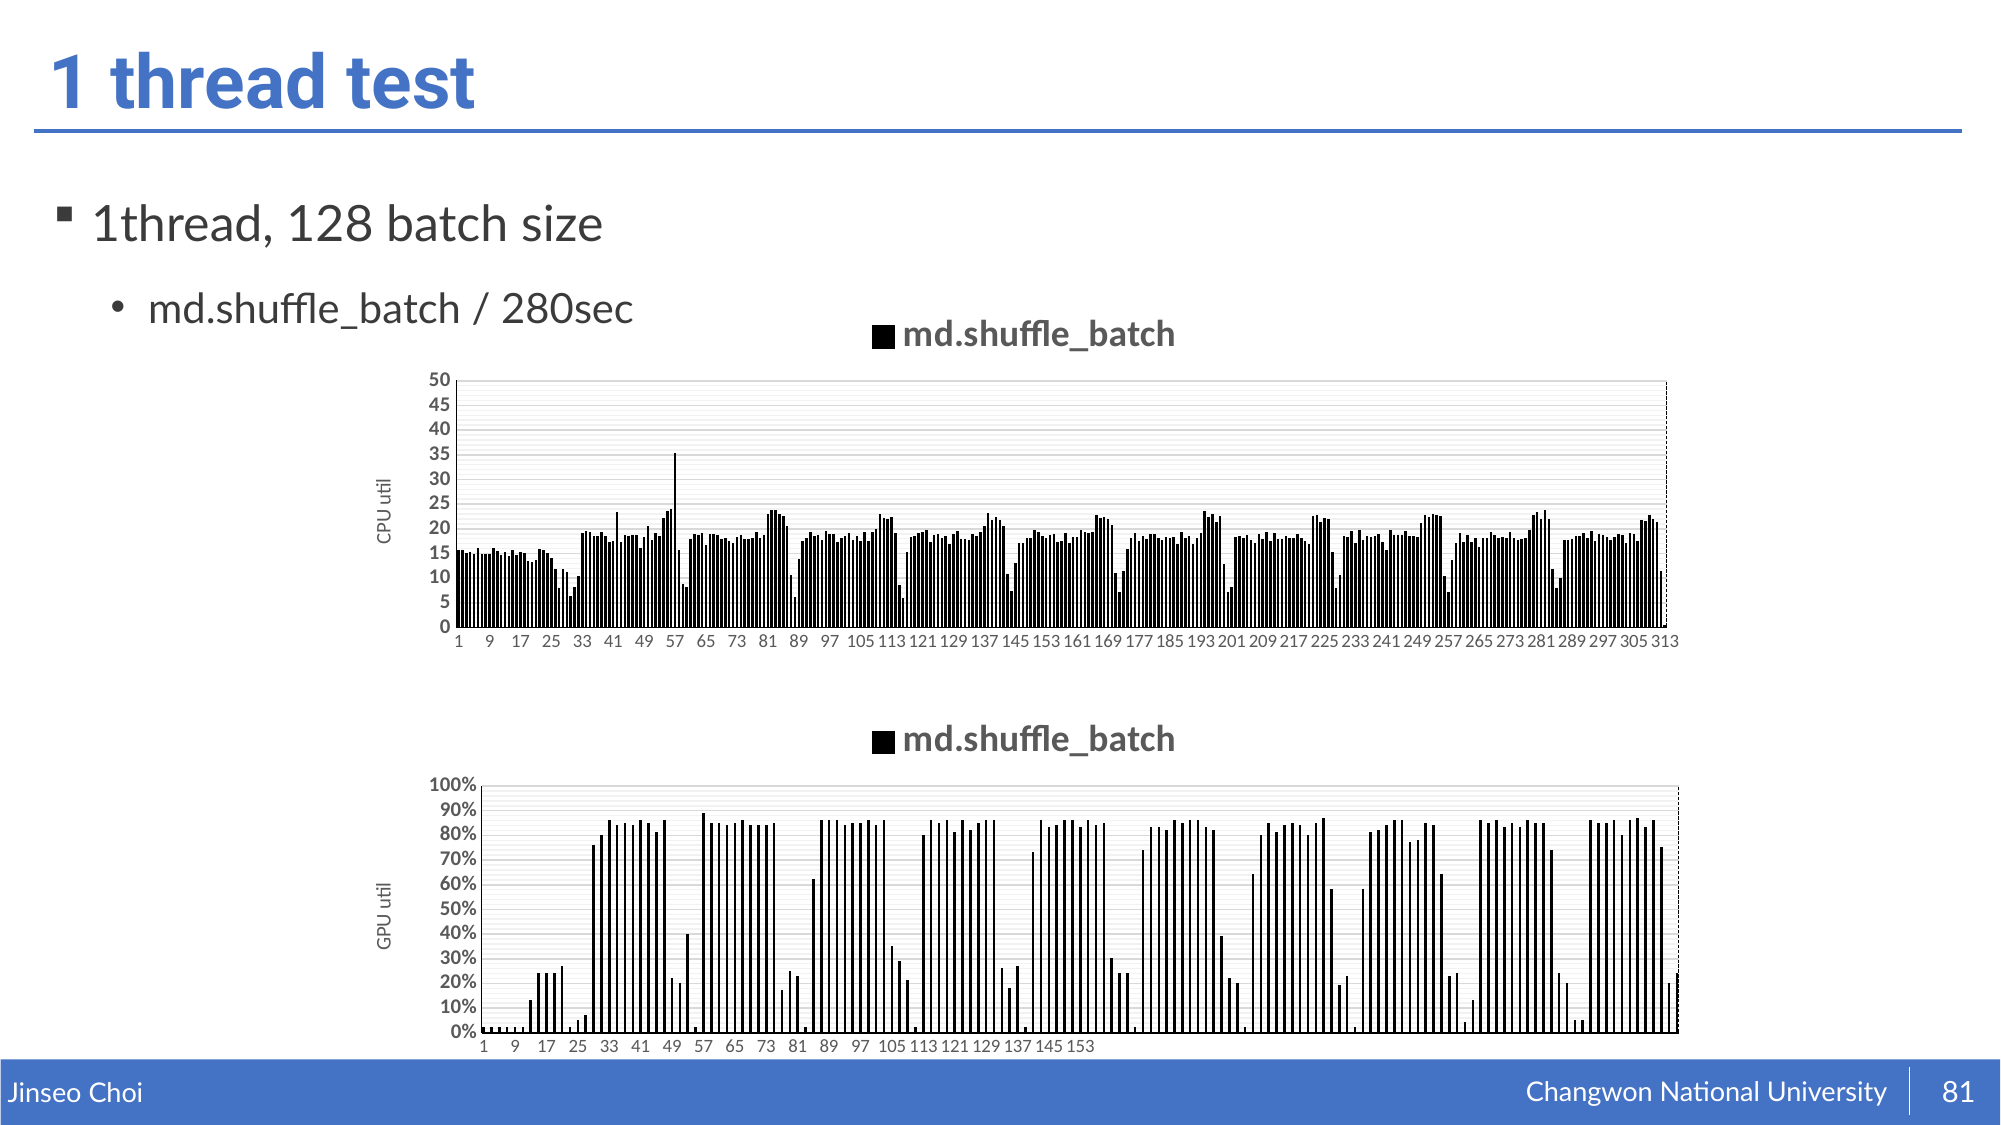

# 1 thread test
1thread, 128 batch size
md.shuffle_batch / 280sec

### Chart

| Category | md.shuffle_batch |
|---|---|

### Chart

| Category | md.shuffle_batch |
|---|---|
81